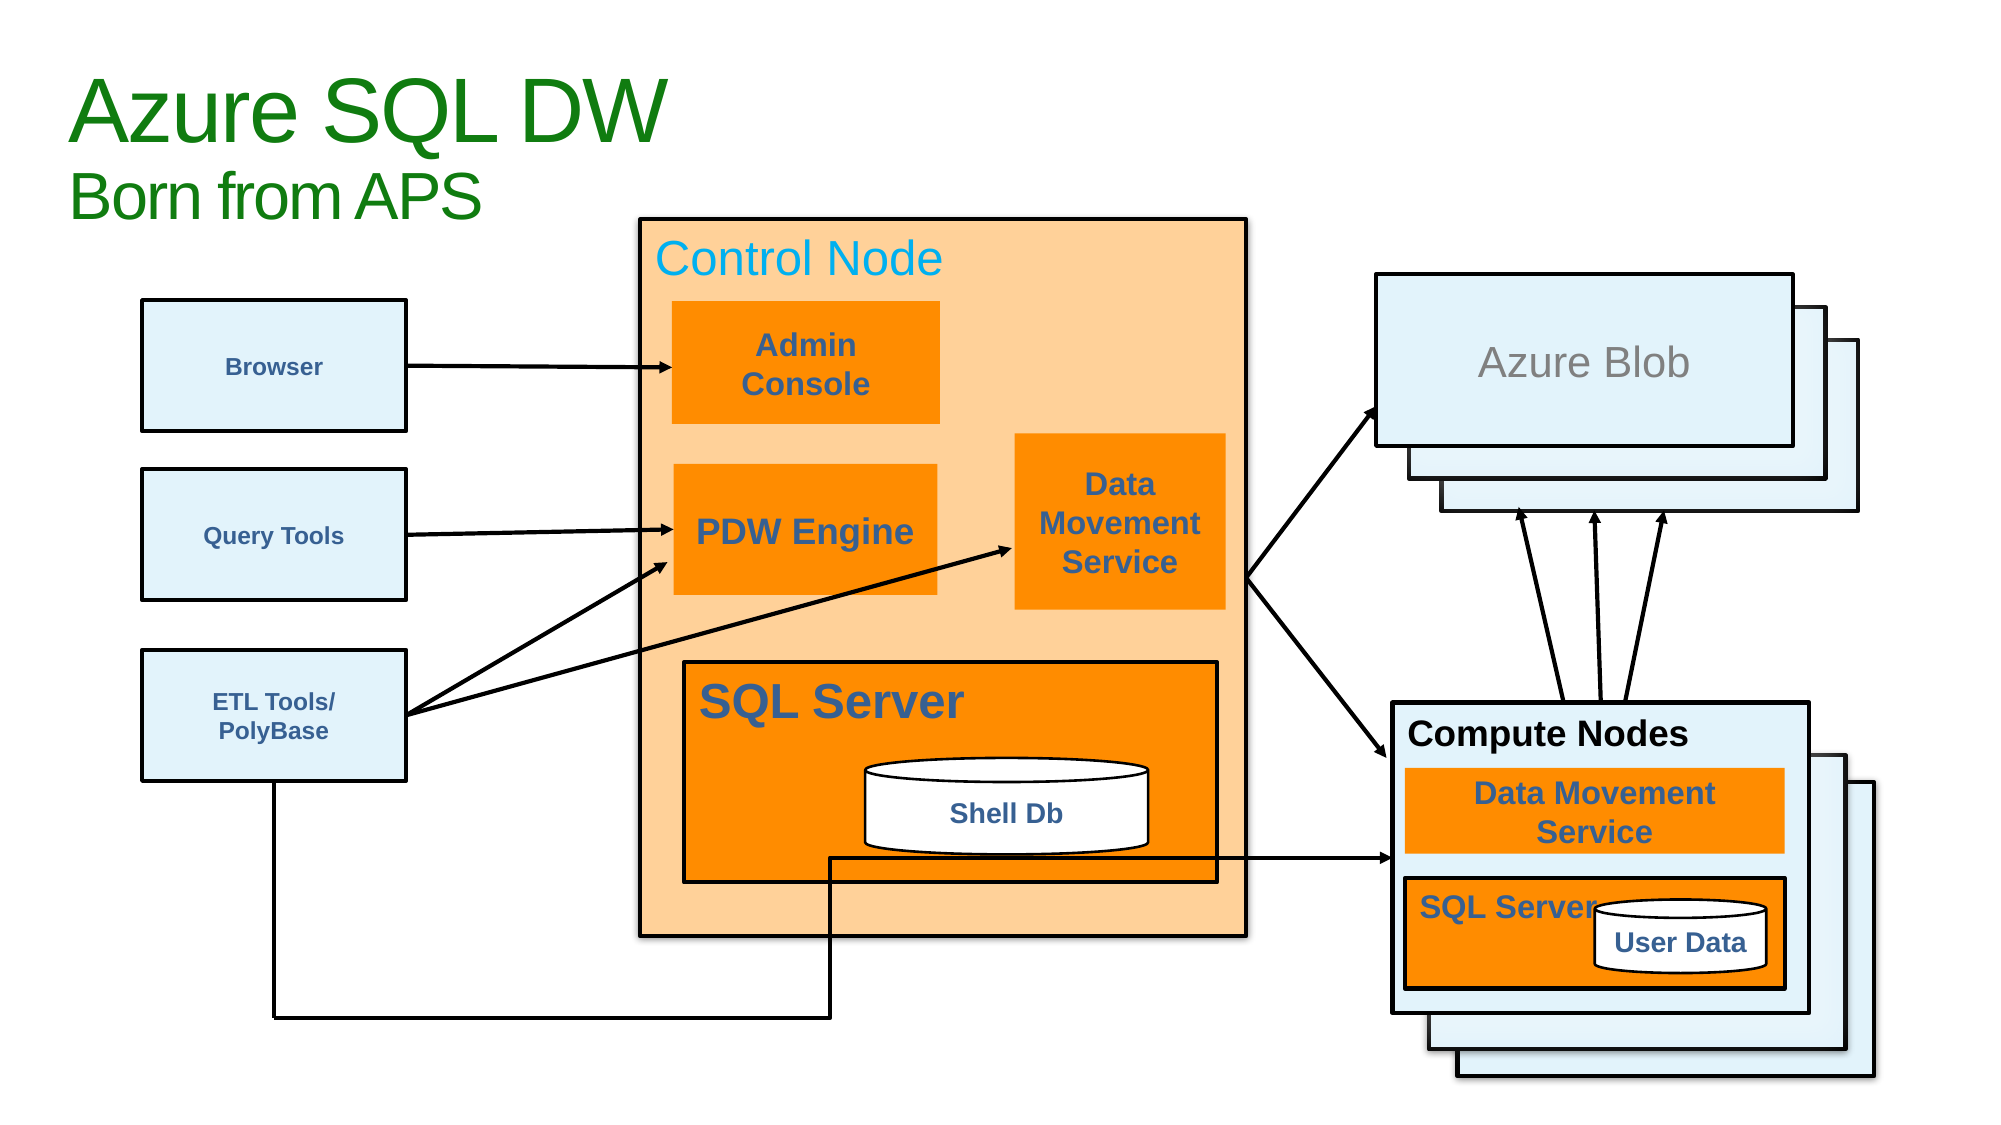

Azure SQL DW
Born from APS
Control Node
Azure Blob
Browser
Admin Console

Data Movement Service
PDW Engine
Query Tools
ETL Tools/
PolyBase
SQL Server
Compute Nodes
Compute Nodes
Shell Db
Data Movement Service
Compute Nodes
SQL Server
User Data